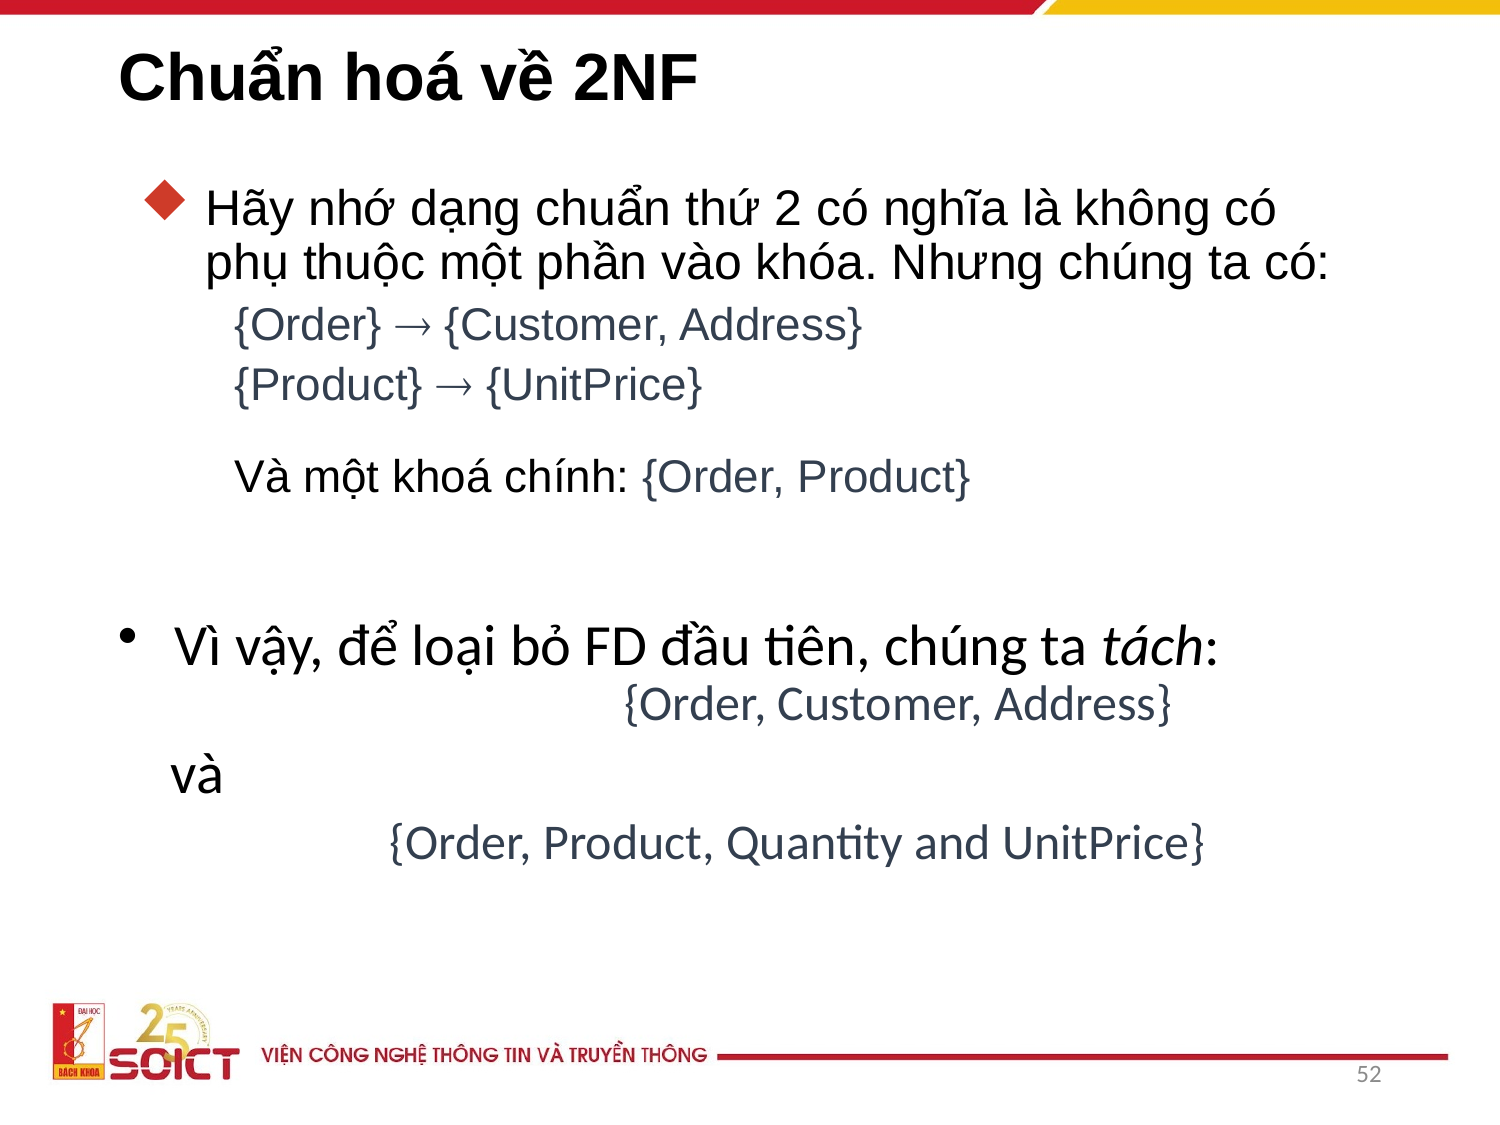

# Chuẩn hoá về 2NF
Hãy nhớ dạng chuẩn thứ 2 có nghĩa là không có phụ thuộc một phần vào khóa. Nhưng chúng ta có:
{Order} → {Customer, Address}
{Product} → {UnitPrice}

Và một khoá chính: {Order, Product}

Vì vậy, để loại bỏ FD đầu tiên, chúng ta tách:				{Order, Customer, Address}
    và
		{Order, Product, Quantity and UnitPrice}
52